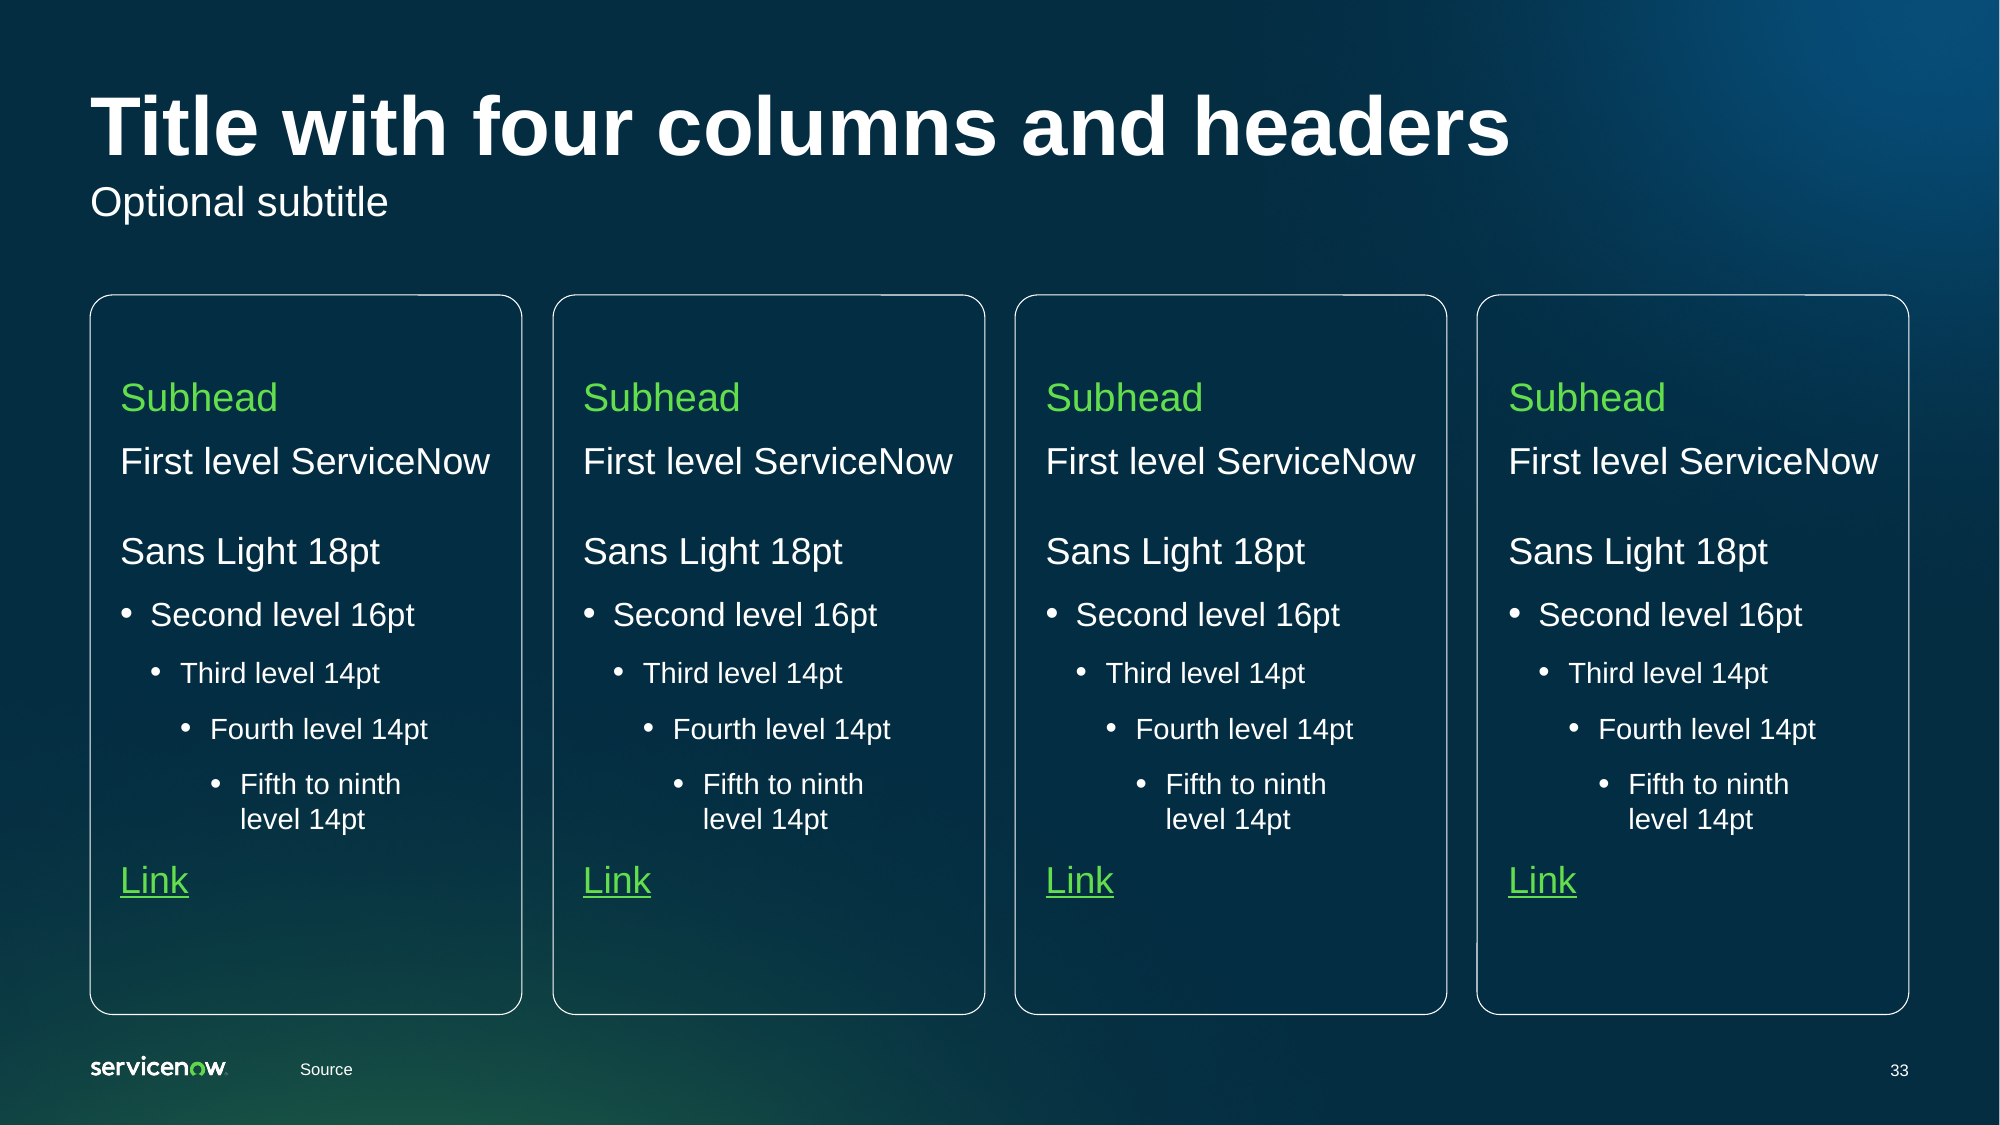

# Title with four columns and headers
Optional subtitle
Subhead
Subhead
Subhead
Subhead
First level ServiceNow
Sans Light 18pt
Second level 16pt
Third level 14pt
Fourth level 14pt
Fifth to ninth
level 14pt
Link
First level ServiceNow
Sans Light 18pt
Second level 16pt
Third level 14pt
Fourth level 14pt
Fifth to ninth
level 14pt
Link

First level ServiceNow
Sans Light 18pt
Second level 16pt
Third level 14pt
Fourth level 14pt
Fifth to ninth
level 14pt
Link

First level ServiceNow
Sans Light 18pt
Second level 16pt
Third level 14pt
Fourth level 14pt
Fifth to ninth
level 14pt
Link

Source